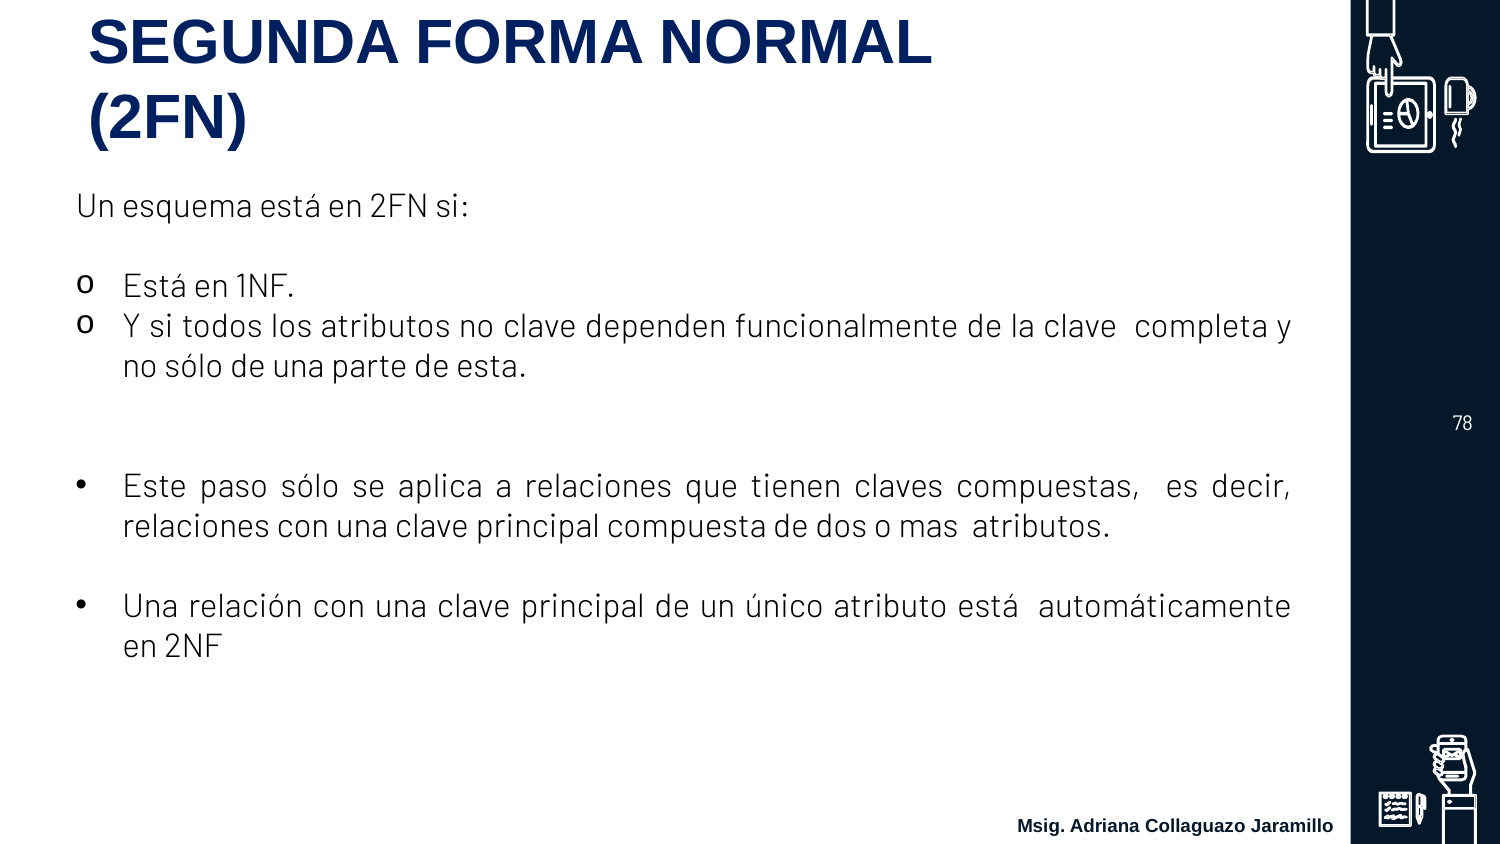

# SEGUNDA FORMA NORMAL (2FN)
Un esquema está en 2FN si:

Está en 1NF.
Y si todos los atributos no clave dependen funcionalmente de la clave  completa y no sólo de una parte de esta.

Este paso sólo se aplica a relaciones que tienen claves compuestas,  es decir, relaciones con una clave principal compuesta de dos o mas  atributos.

Una relación con una clave principal de un único atributo está  automáticamente en 2NF
78